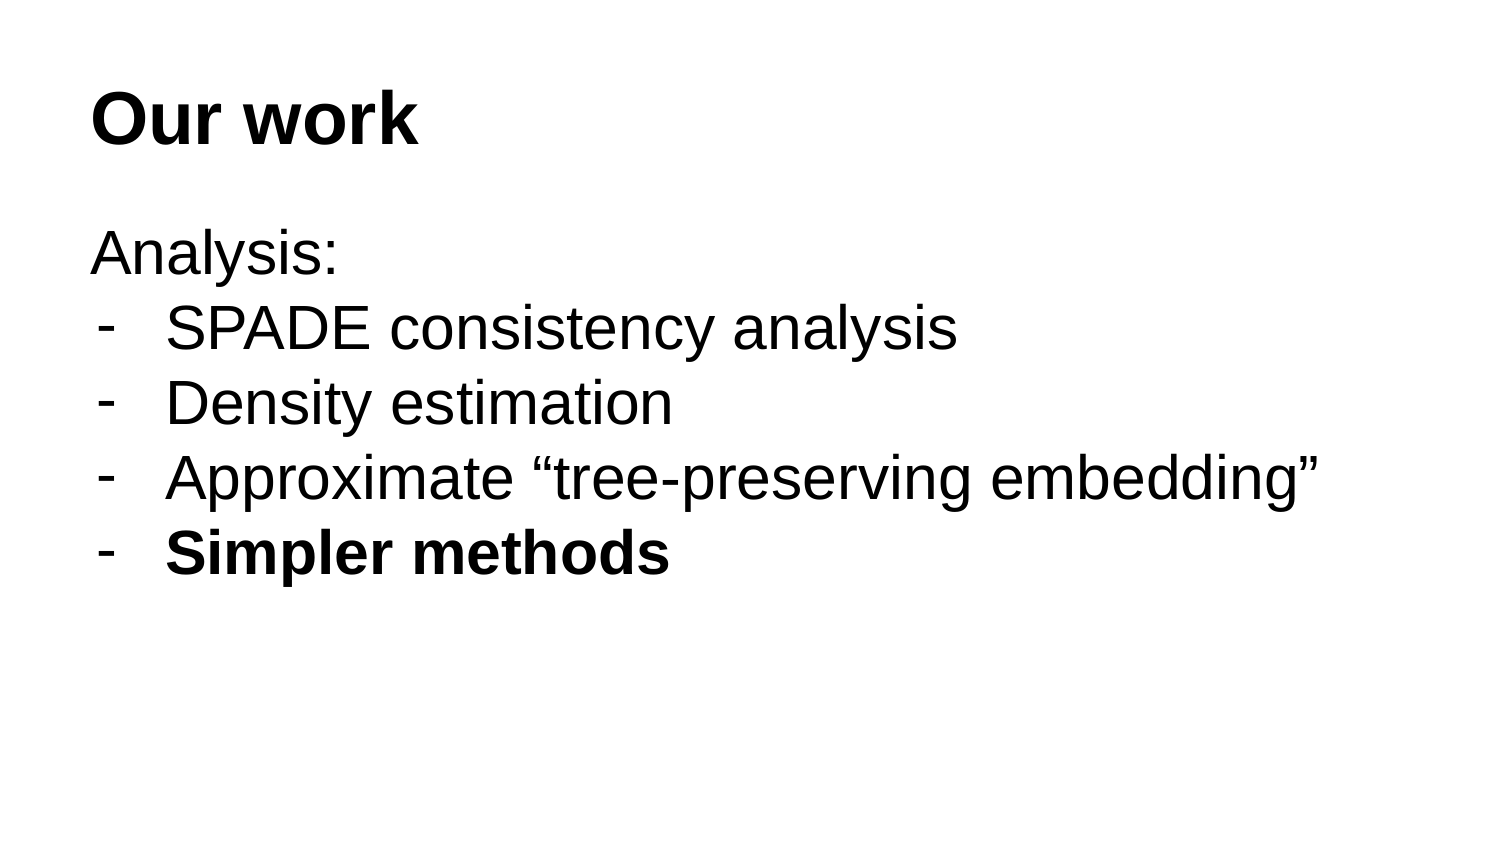

# Our work
Analysis:
SPADE consistency analysis
Density estimation
Approximate “tree-preserving embedding”
Simpler methods